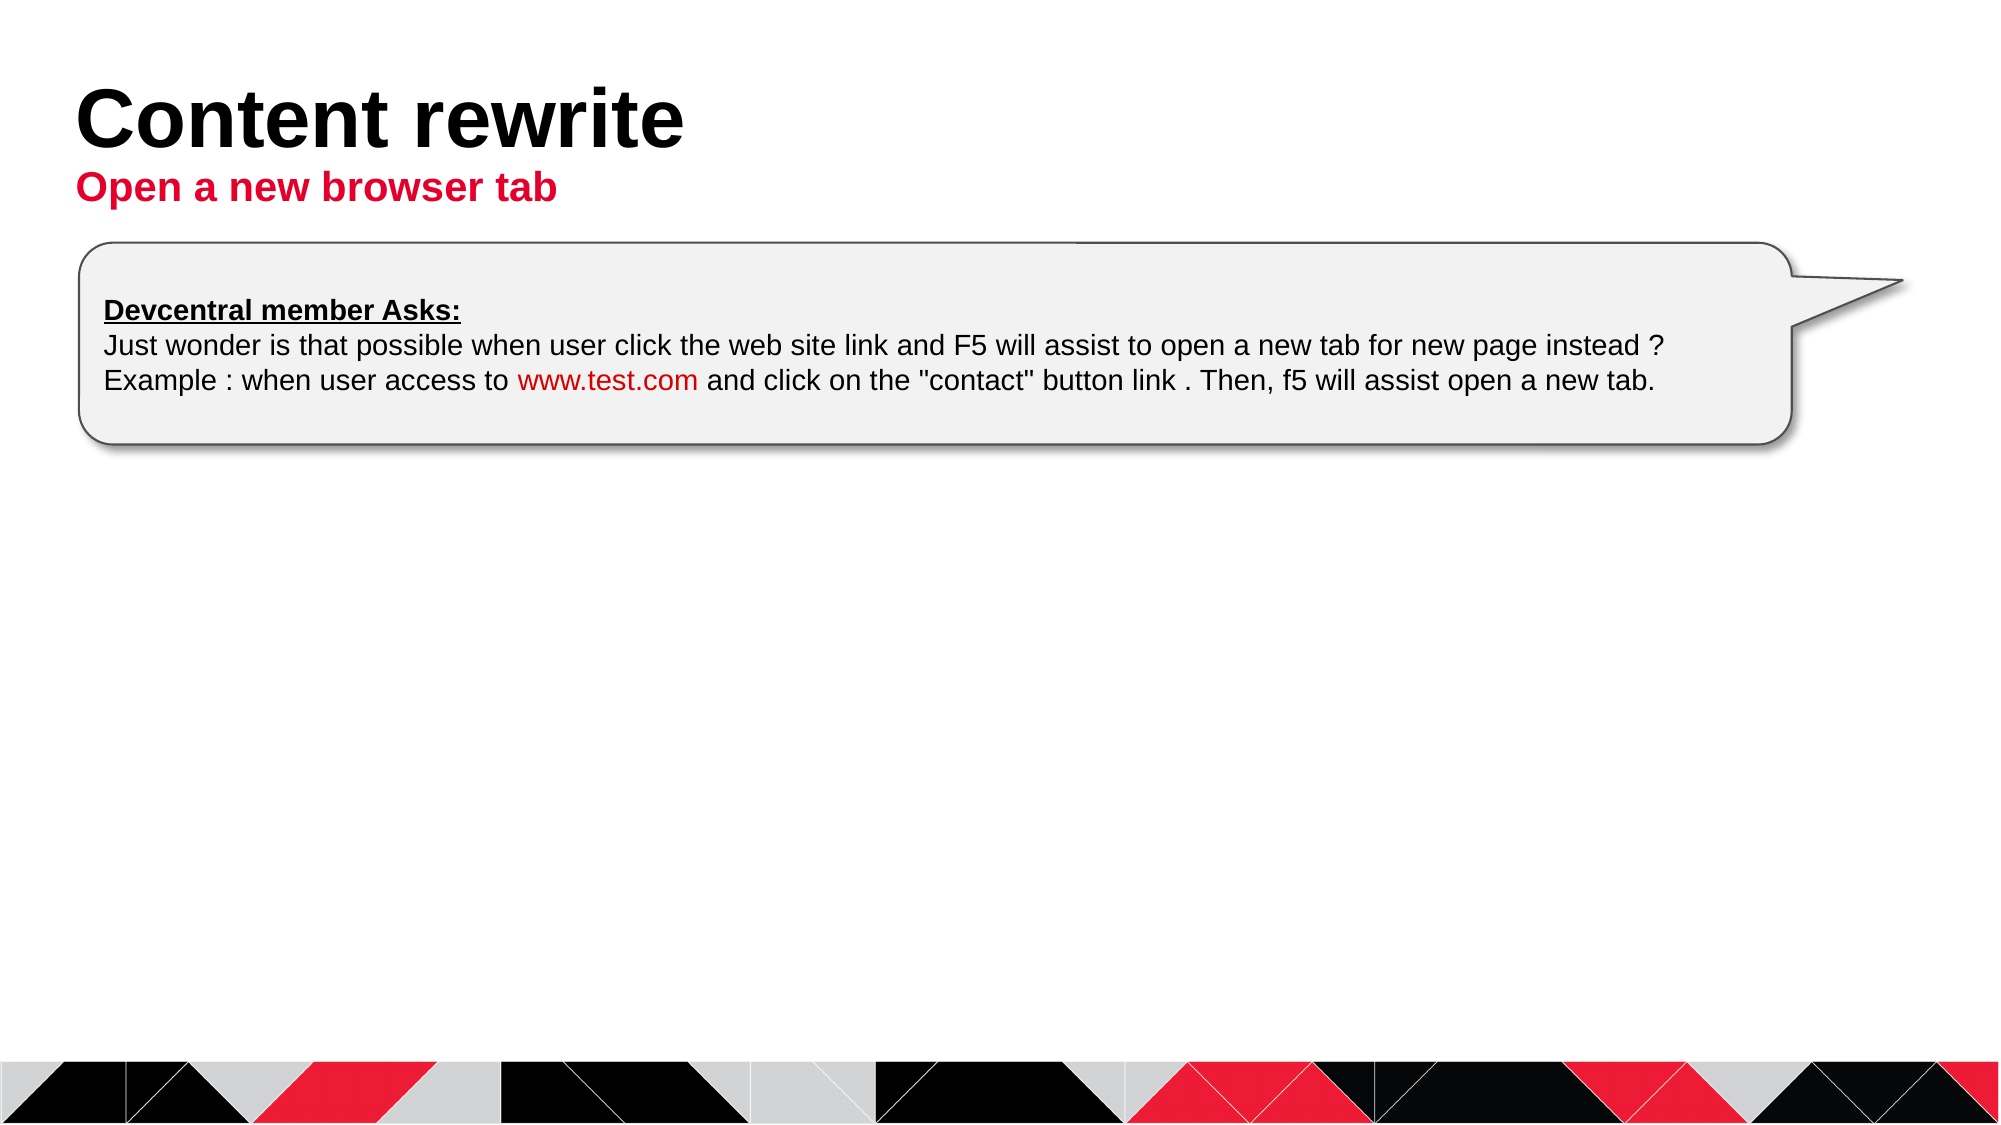

# Content rewrite Open a new browser tab
Devcentral member Asks:
Just wonder is that possible when user click the web site link and F5 will assist to open a new tab for new page instead ?
Example : when user access to www.test.com and click on the "contact" button link . Then, f5 will assist open a new tab.